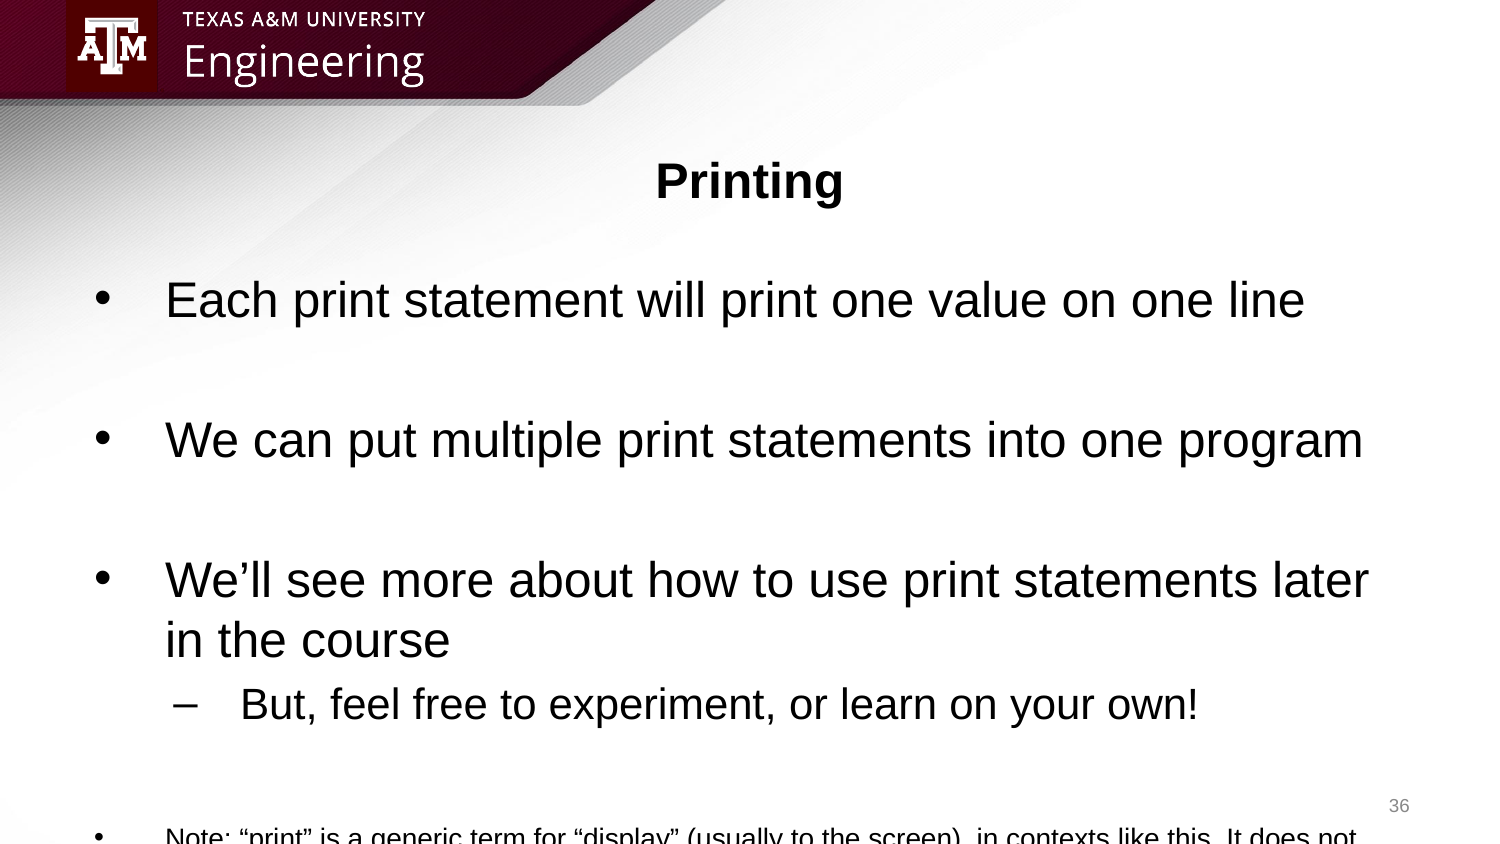

# Printing
Each print statement will print one value on one line

We can put multiple print statements into one program

We’ll see more about how to use print statements later in the course
But, feel free to experiment, or learn on your own!

Note: “print” is a generic term for “display” (usually to the screen), in contexts like this. It does not mean “print on paper using a printer.”
36